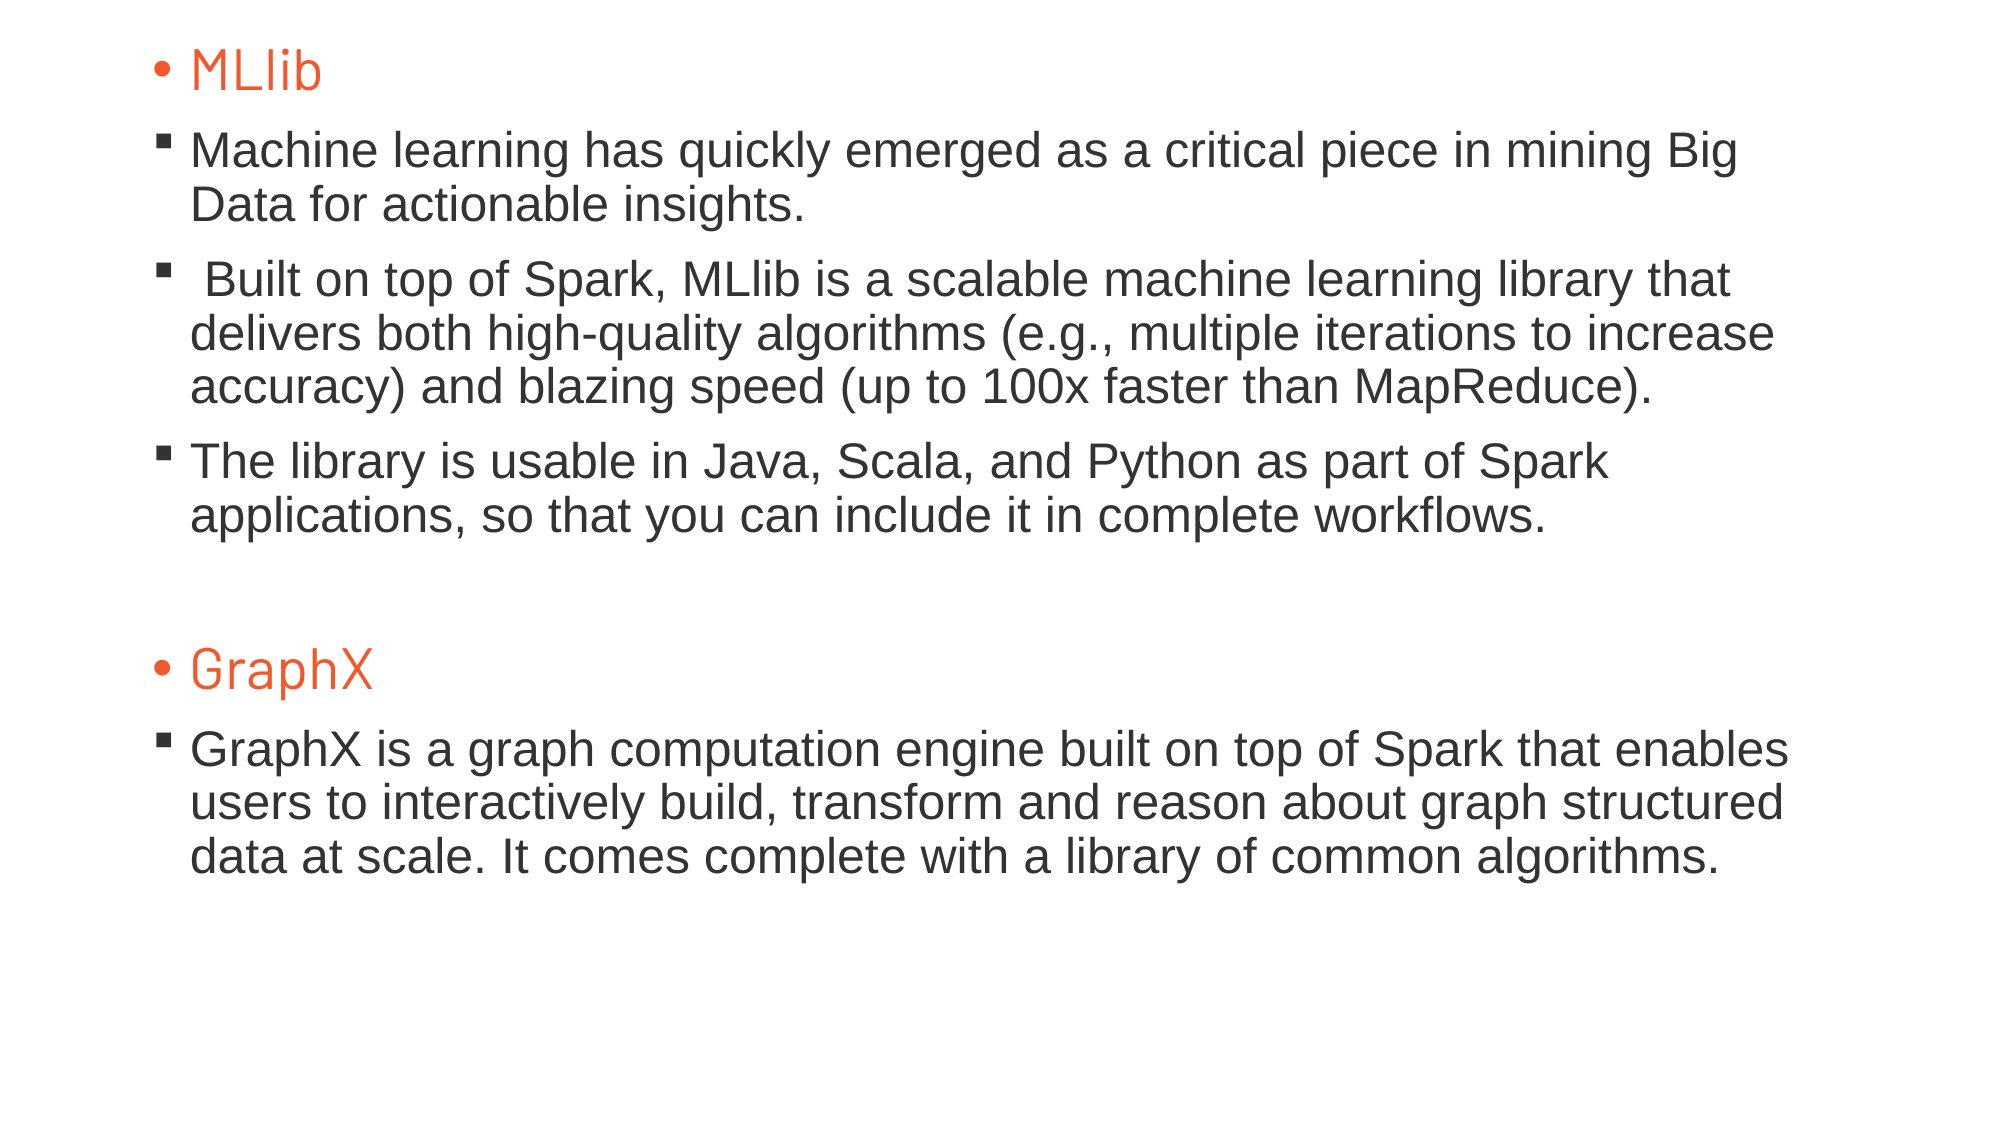

MLlib
Machine learning has quickly emerged as a critical piece in mining Big Data for actionable insights.
 Built on top of Spark, MLlib is a scalable machine learning library that delivers both high-quality algorithms (e.g., multiple iterations to increase accuracy) and blazing speed (up to 100x faster than MapReduce).
The library is usable in Java, Scala, and Python as part of Spark applications, so that you can include it in complete workflows.

GraphX
GraphX is a graph computation engine built on top of Spark that enables users to interactively build, transform and reason about graph structured data at scale. It comes complete with a library of common algorithms.